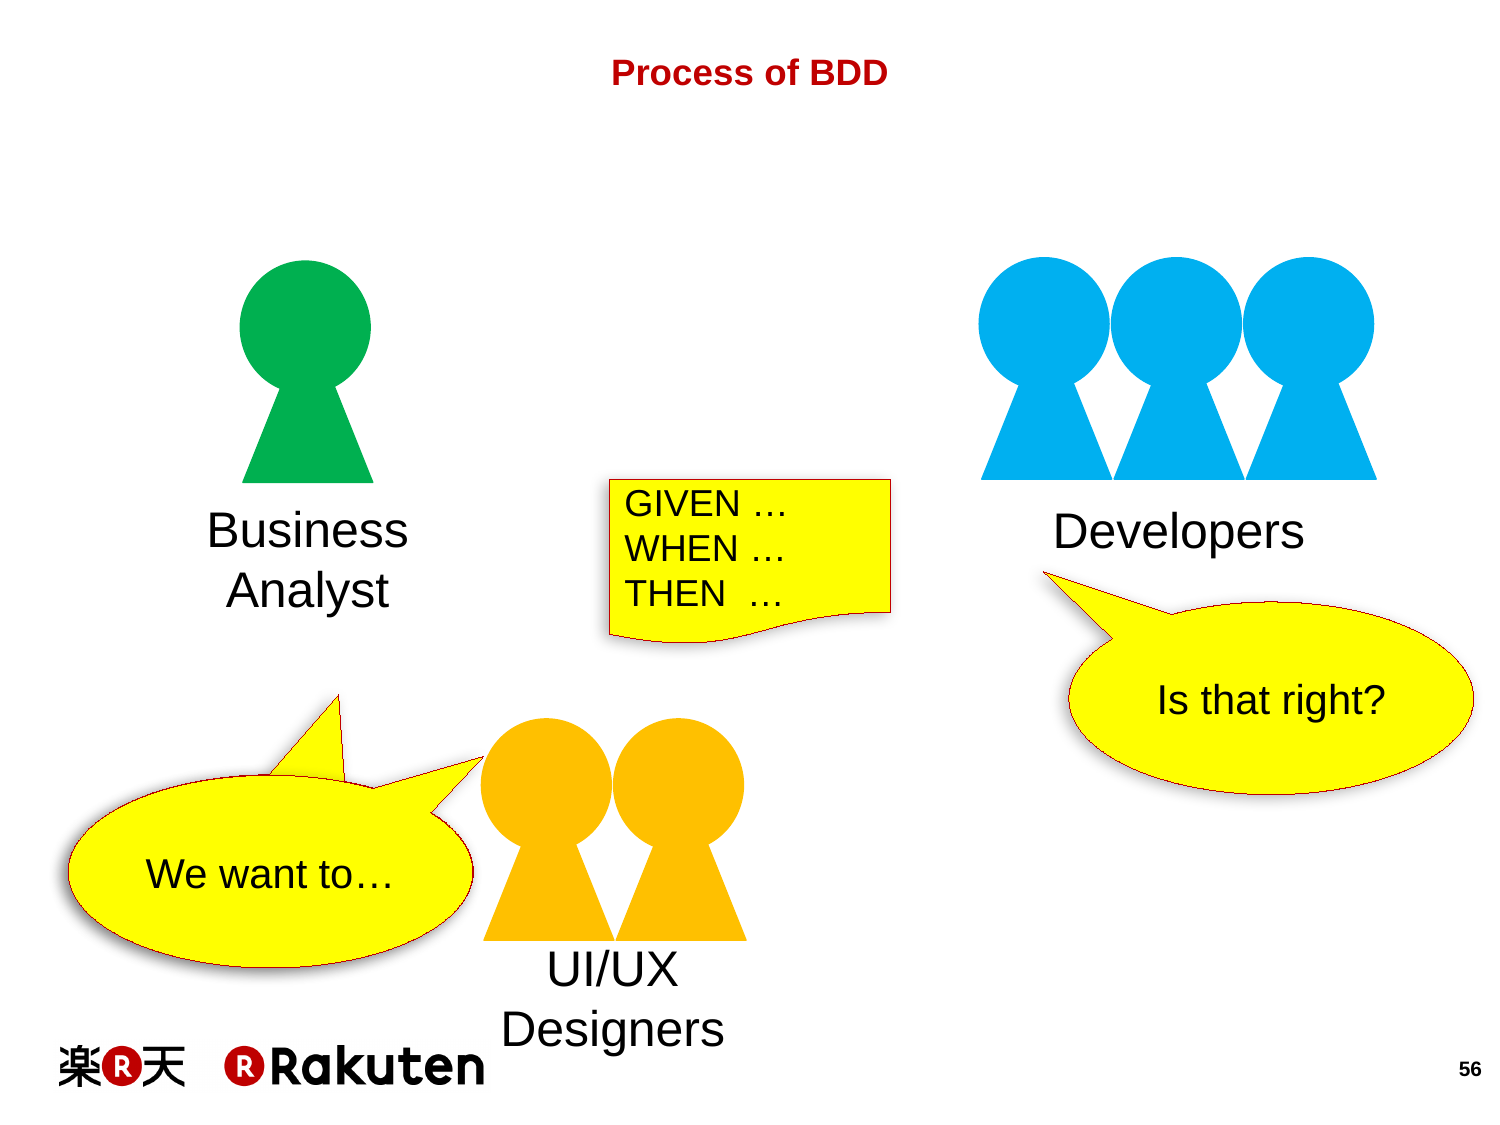

# Process of BDD

Developers

Business
Analyst
GIVEN …
WHEN …
THEN  …
Is that right?

UI/UX
Designers
MORE!
MORE!
MORE!
We want to…